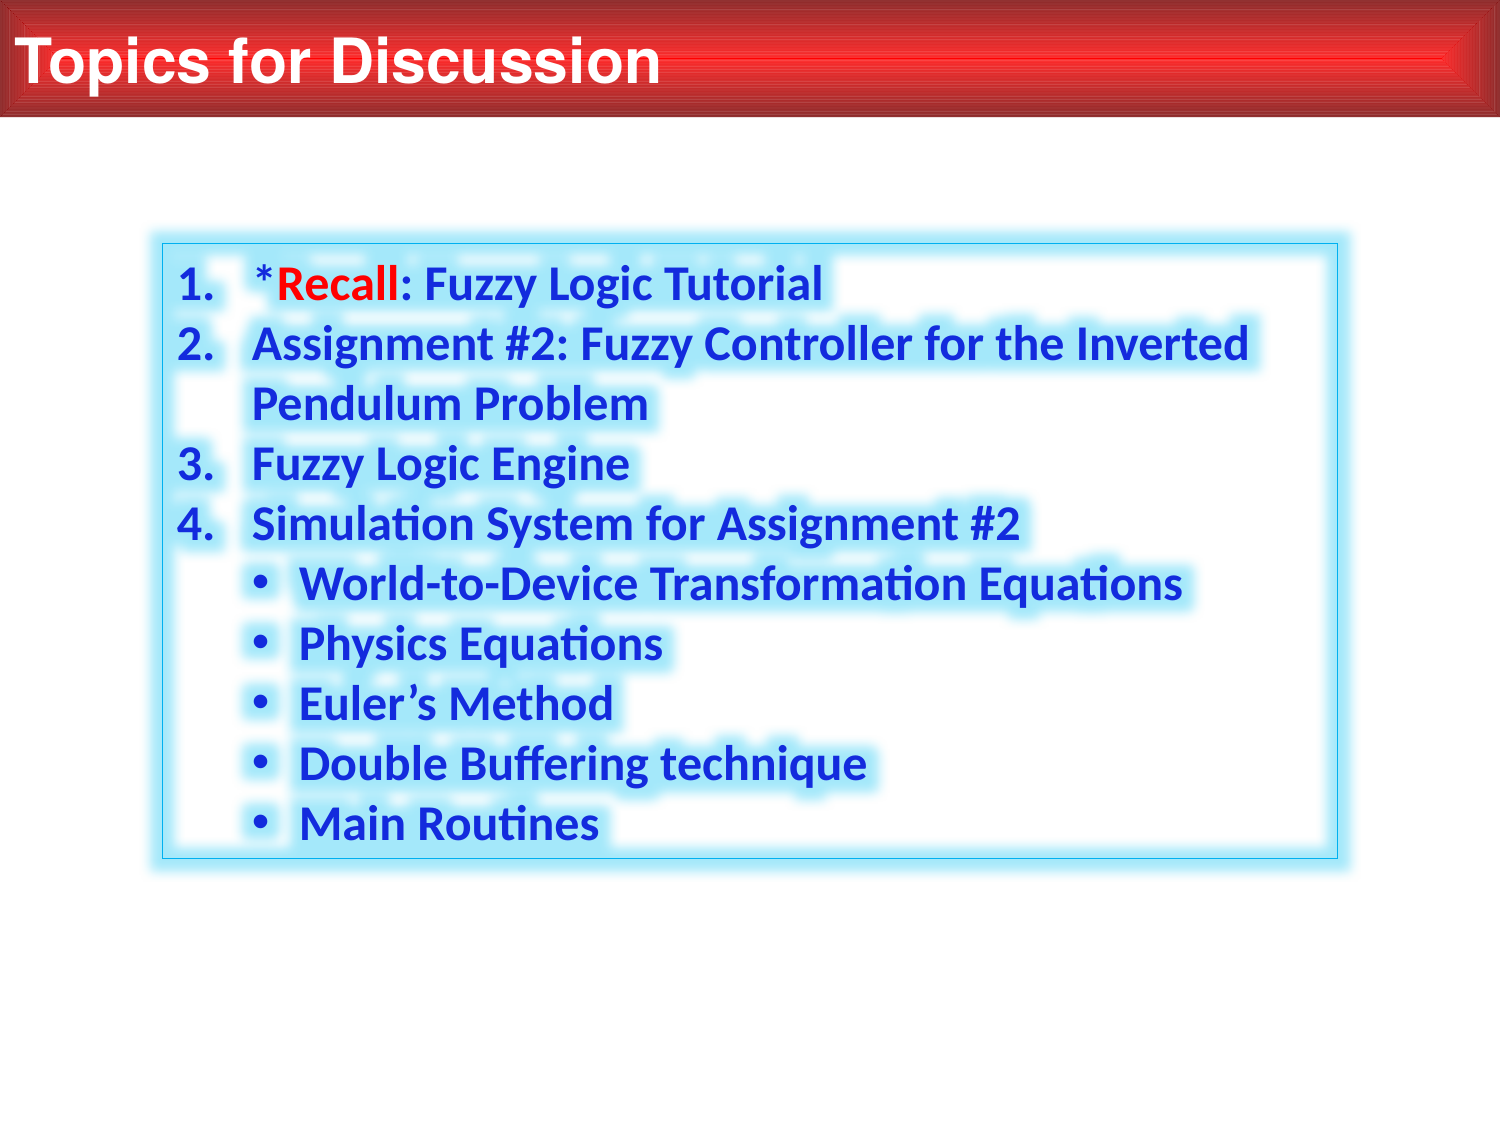

Topics for Discussion
*Recall: Fuzzy Logic Tutorial
Assignment #2: Fuzzy Controller for the Inverted Pendulum Problem
Fuzzy Logic Engine
Simulation System for Assignment #2
World-to-Device Transformation Equations
Physics Equations
Euler’s Method
Double Buffering technique
Main Routines